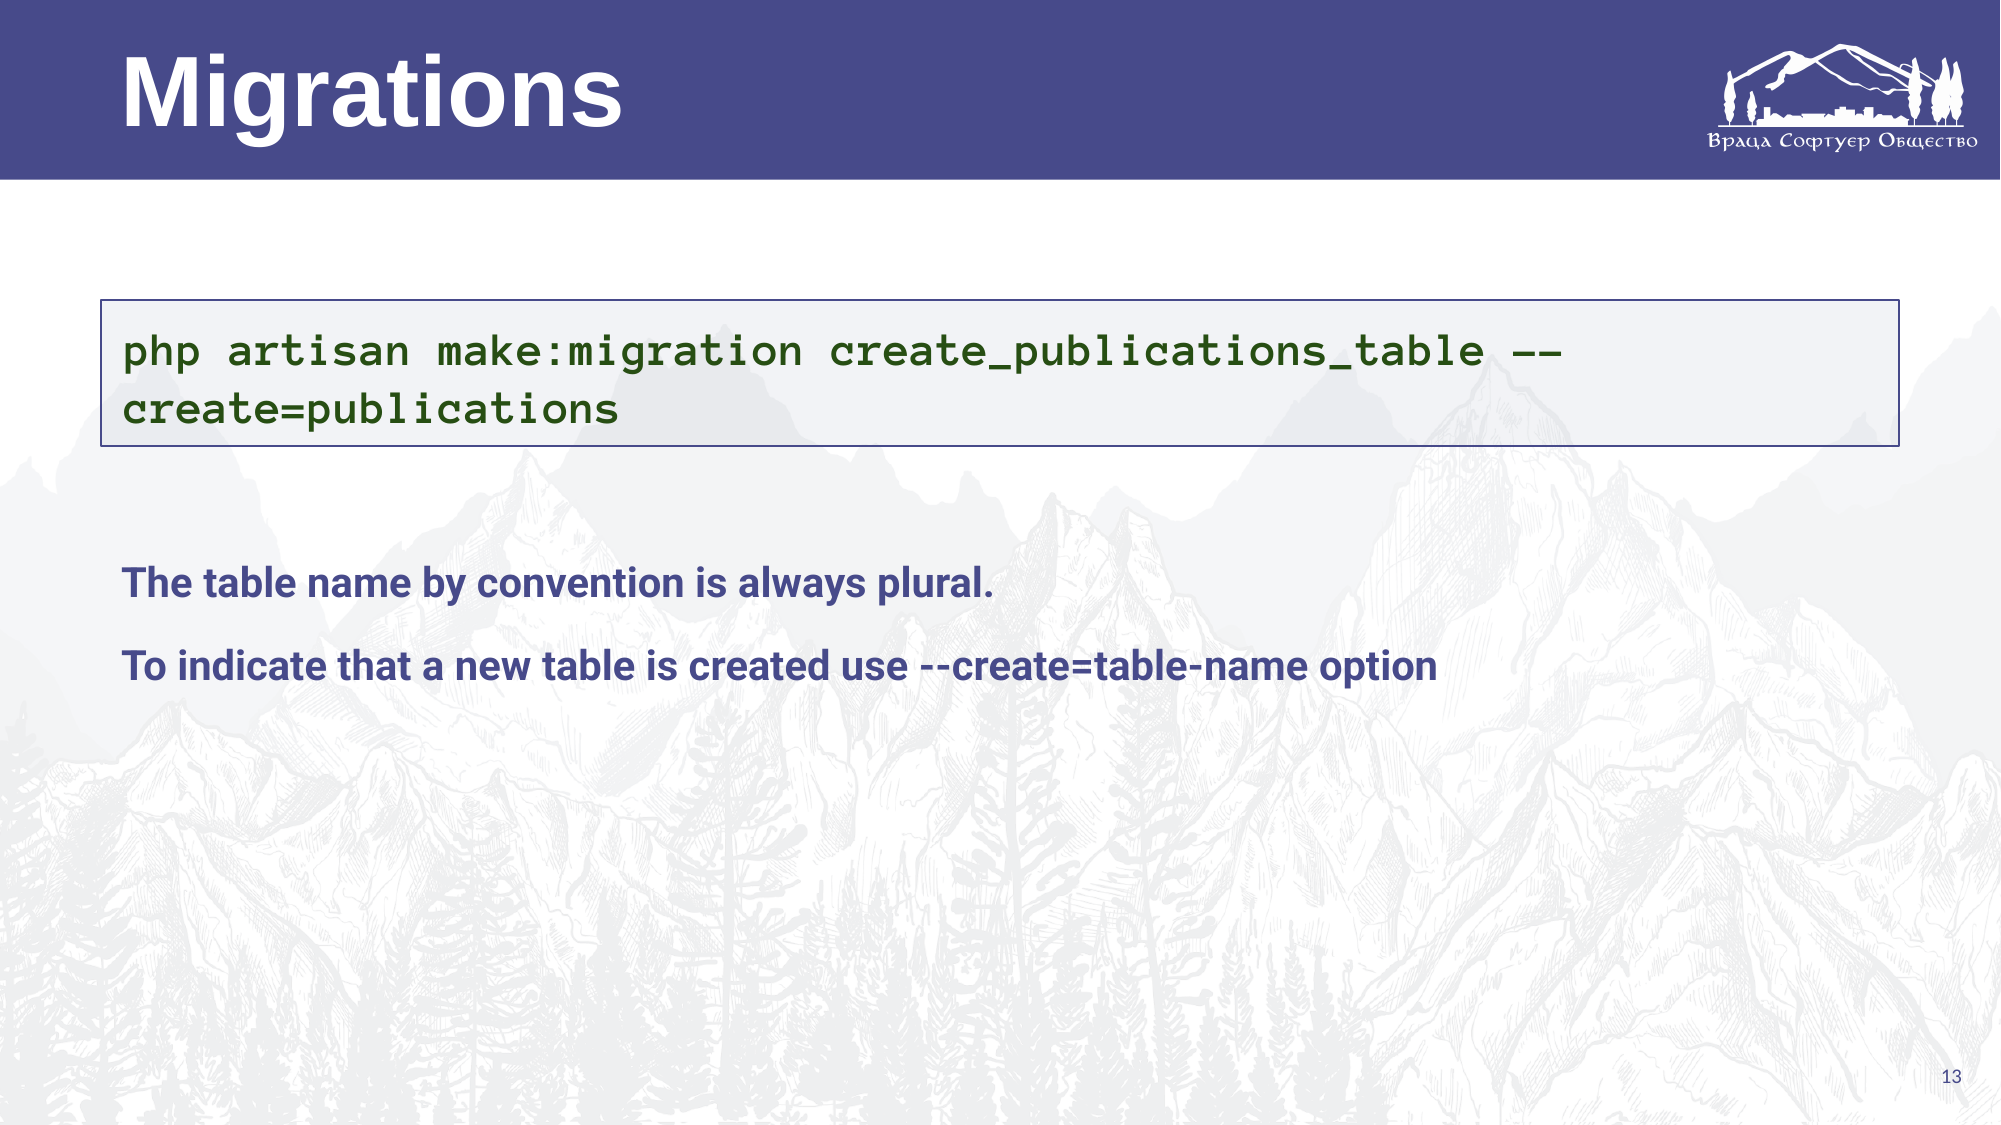

Migrations
php artisan make:migration create_publications_table --create=publications
The table name by convention is always plural.
To indicate that a new table is created use --create=table-name option

13